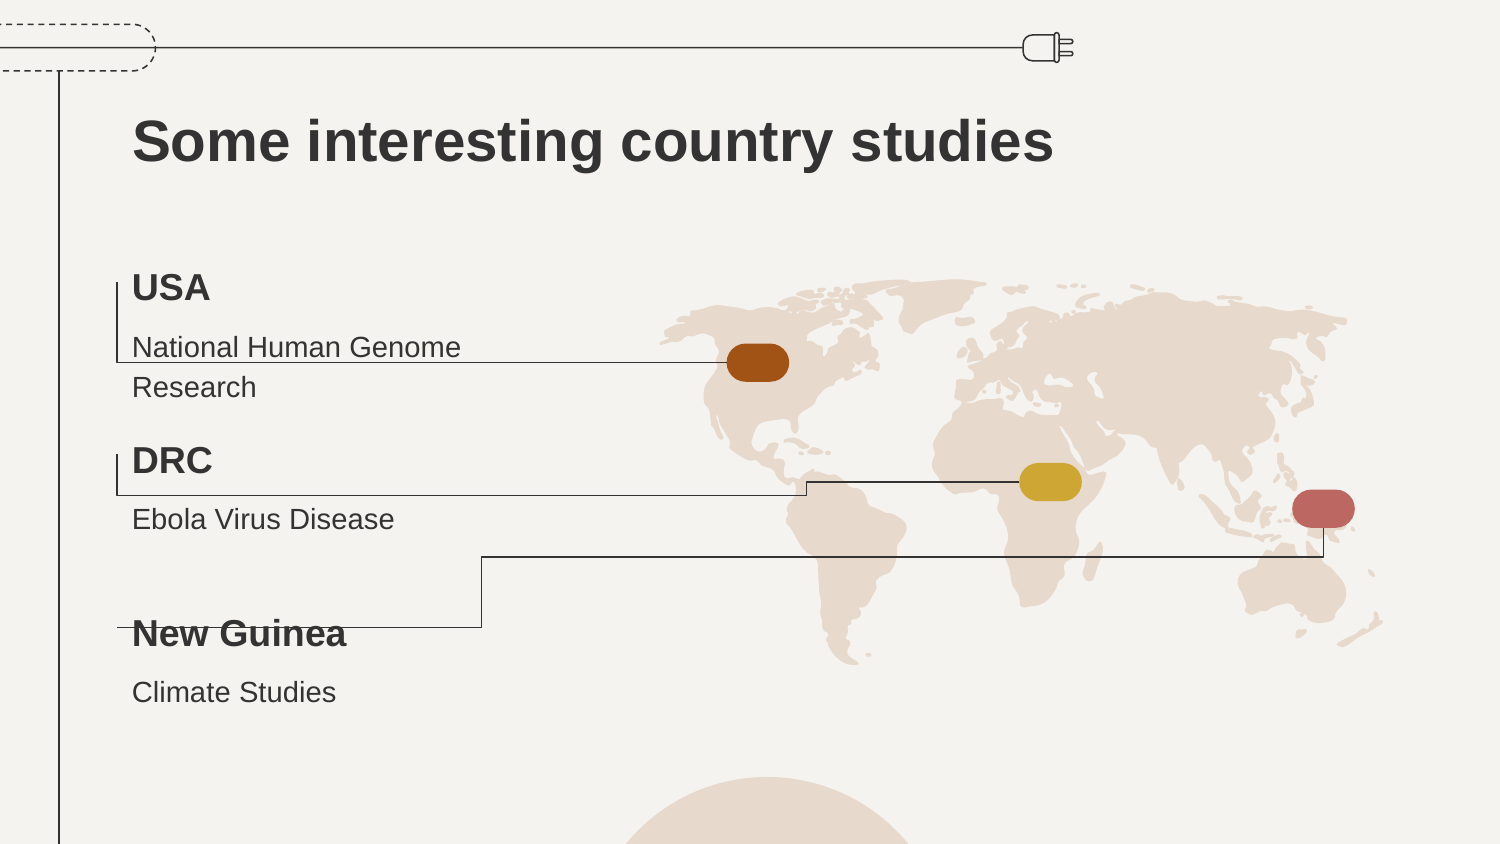

# Some interesting country studies
USA

National Human Genome Research

DRC

Ebola Virus Disease

New Guinea
Climate Studies